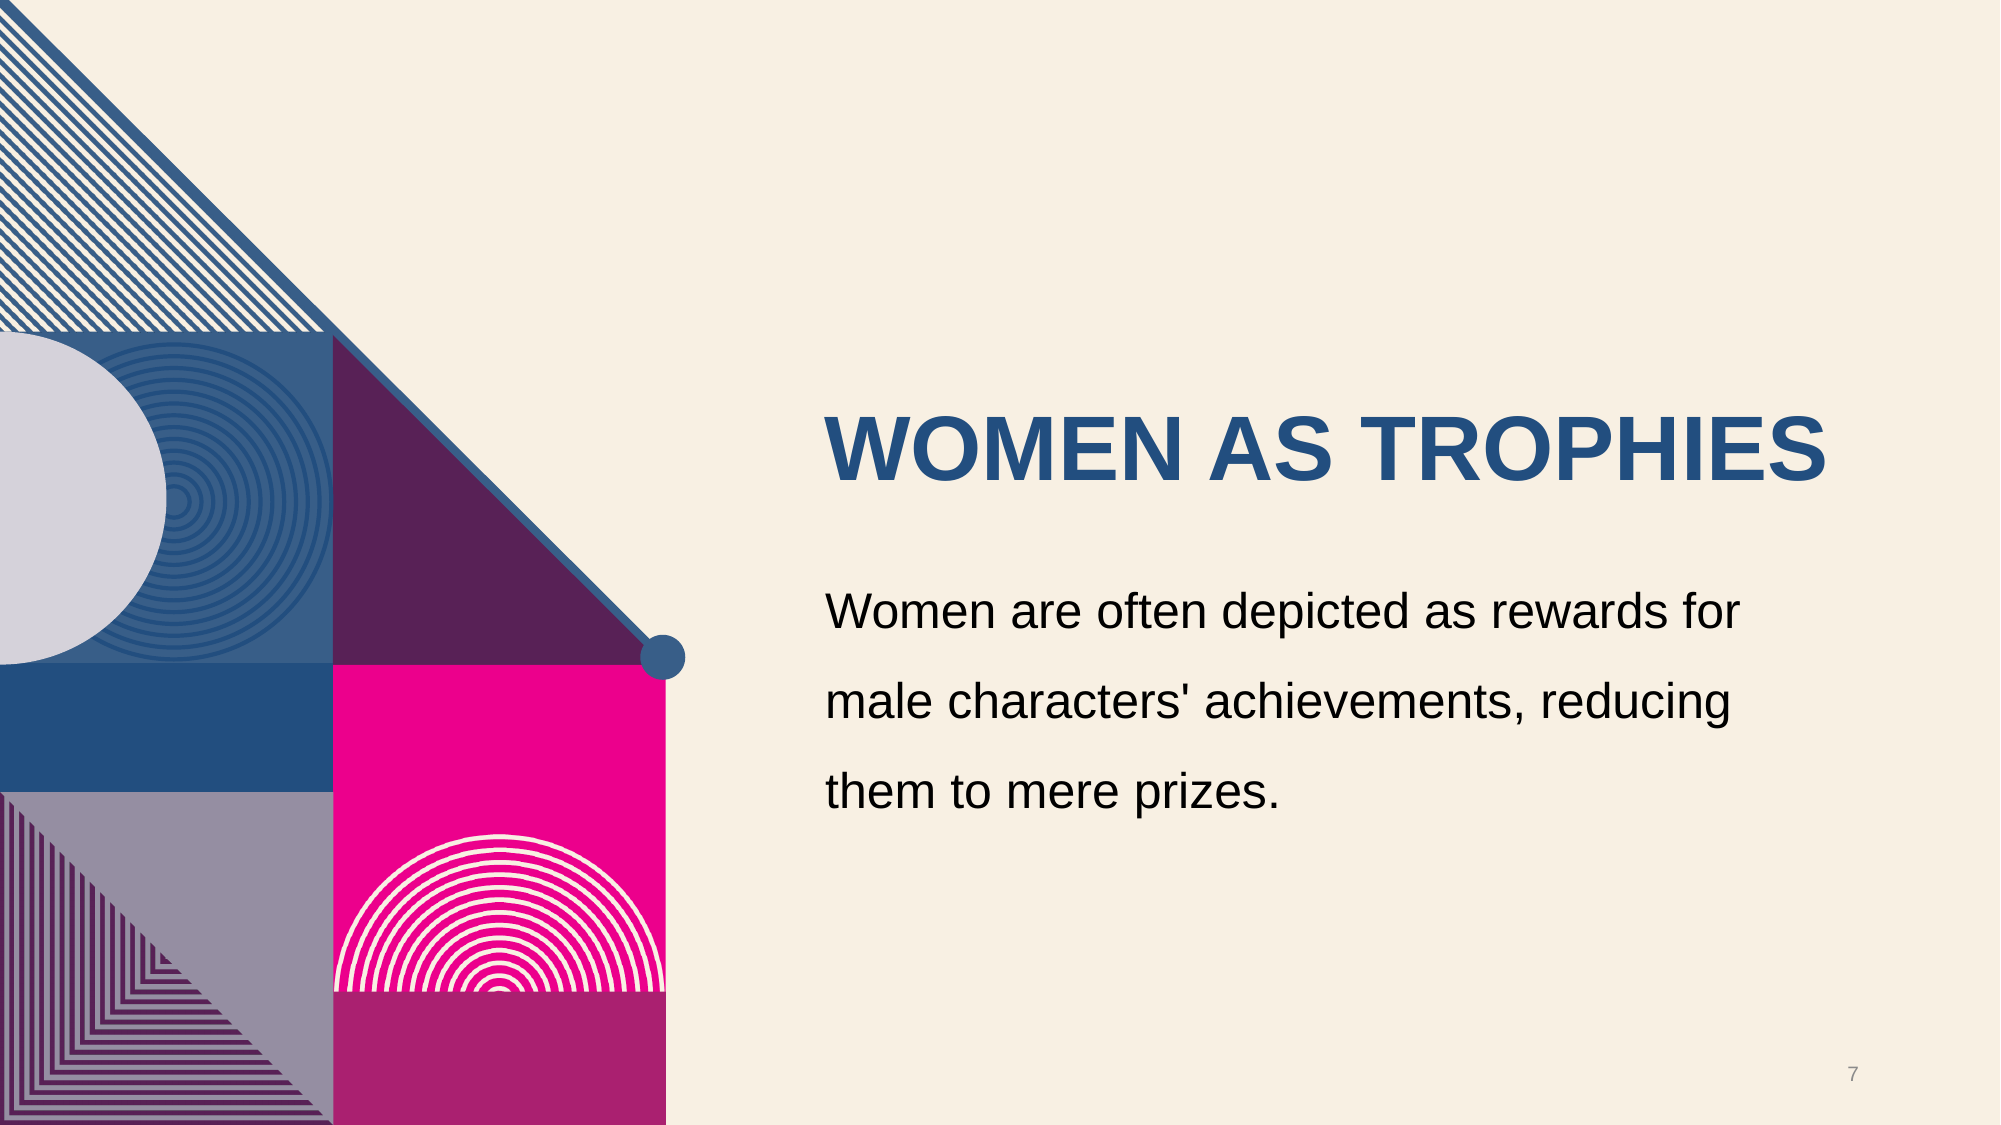

# Women as trophies
Women are often depicted as rewards for male characters' achievements, reducing them to mere prizes.

7